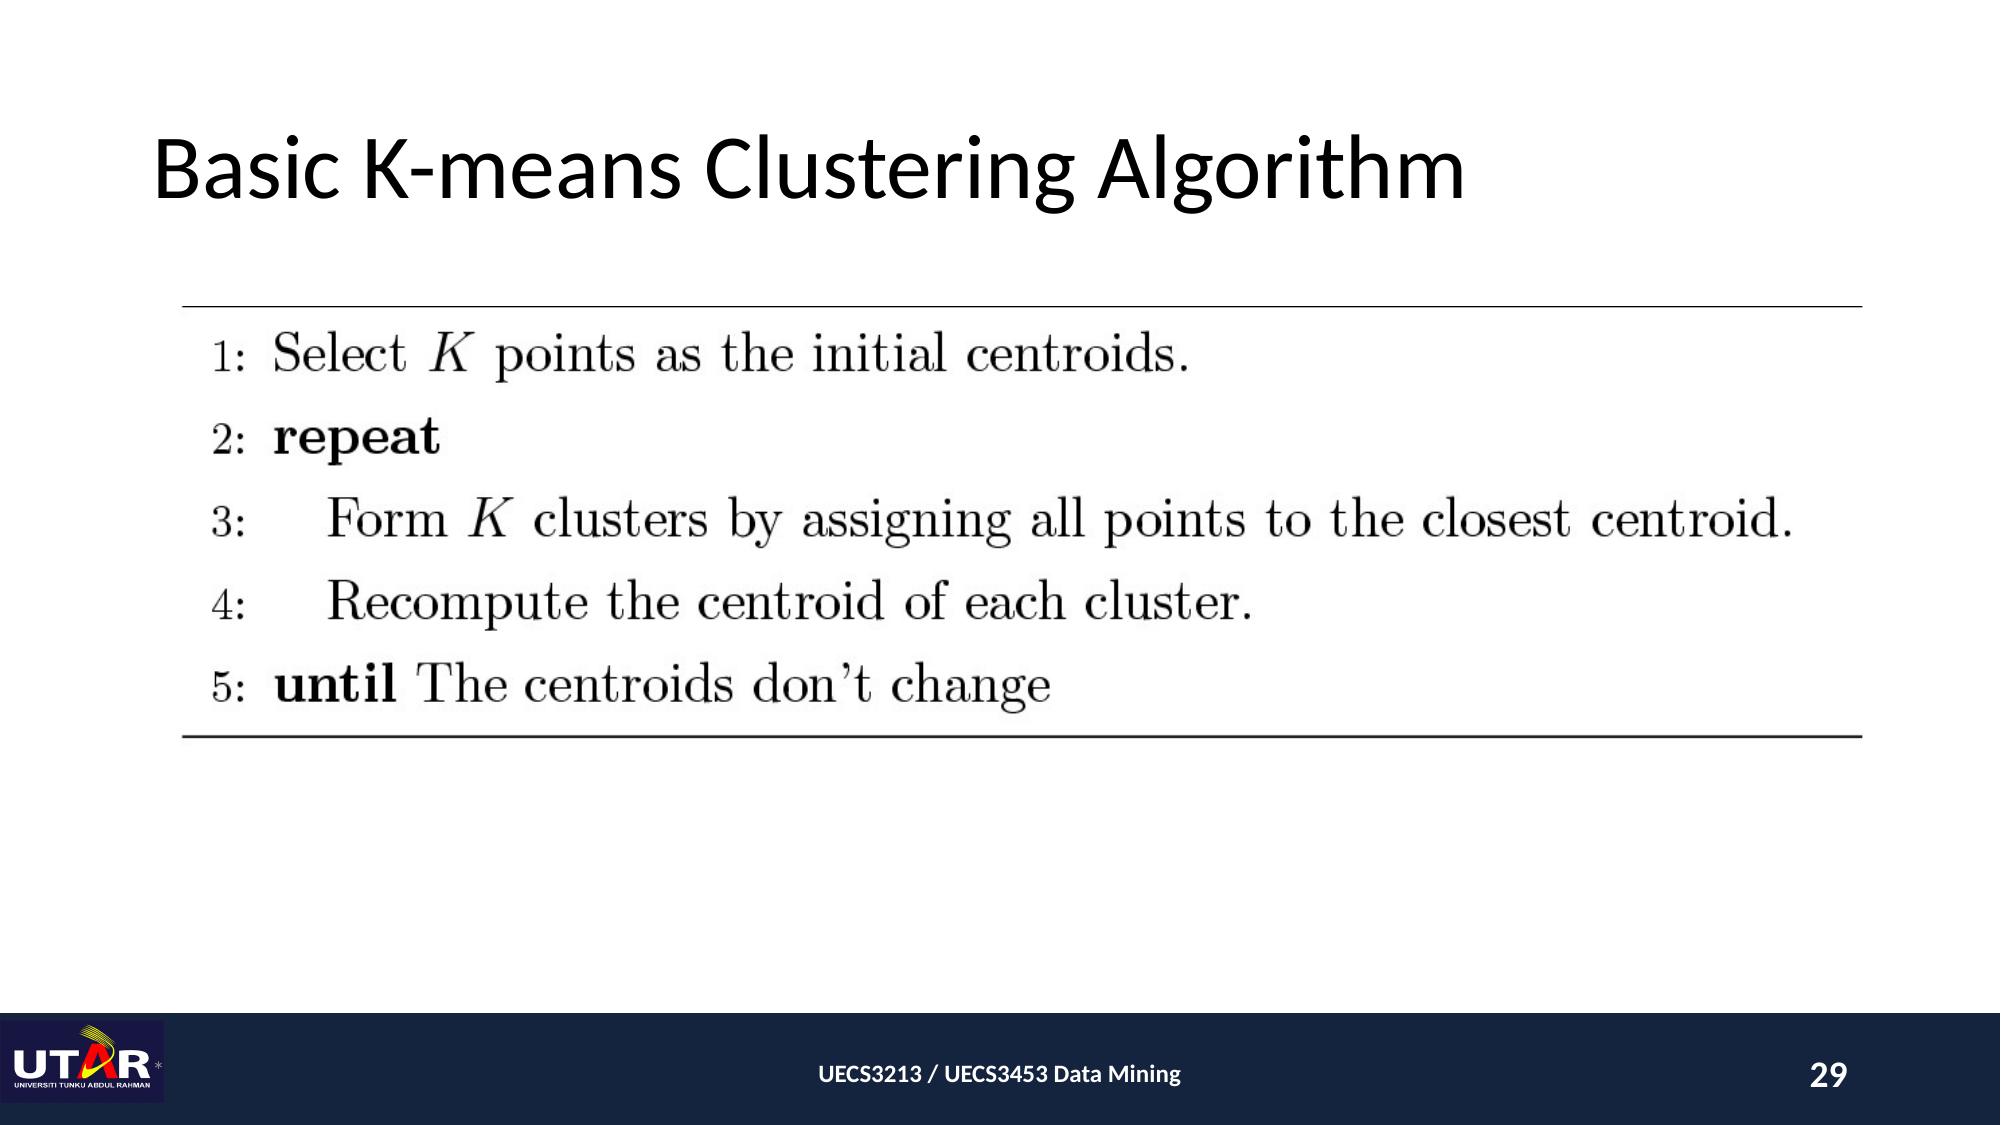

# Basic K-means Clustering Algorithm

*
UECS3213 / UECS3453 Data Mining
29